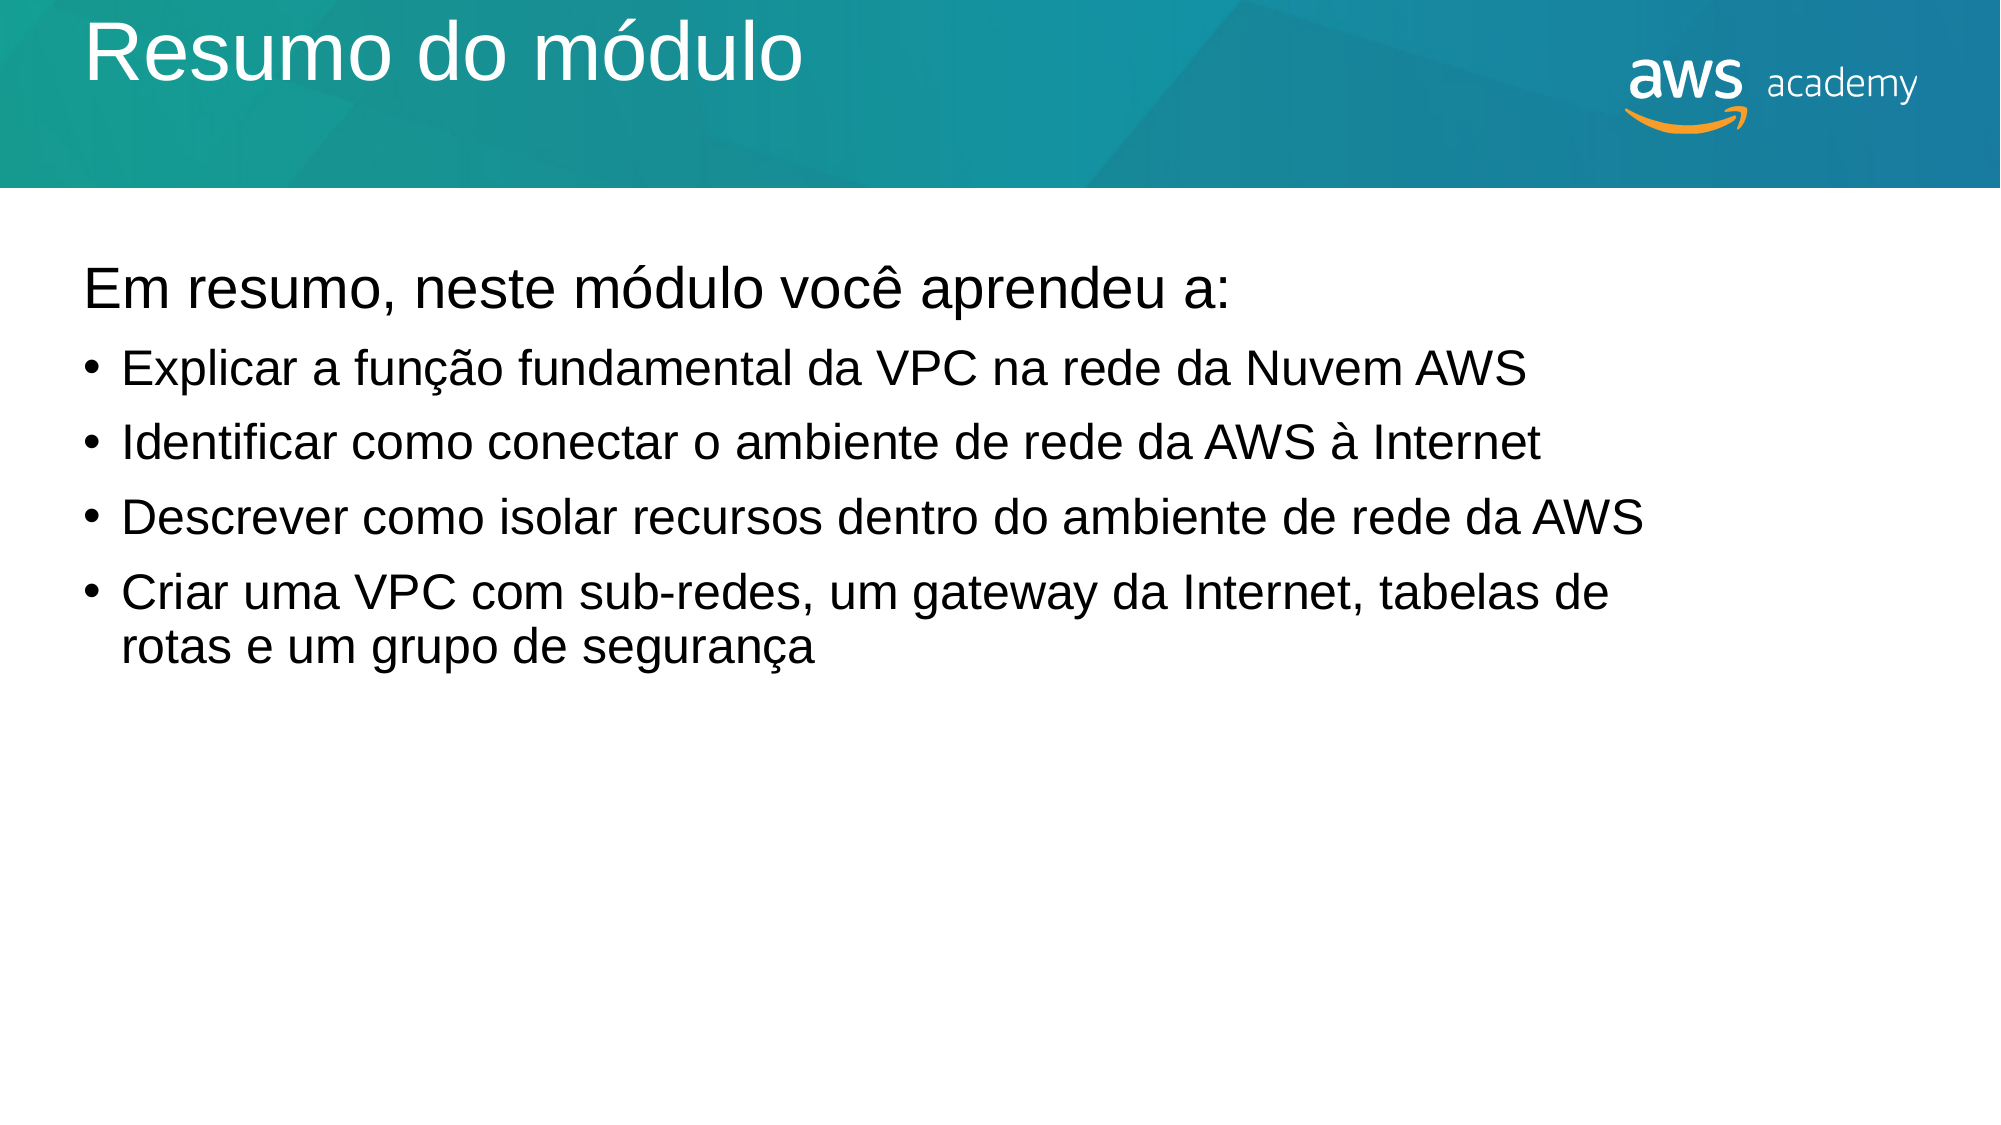

# Resumo do módulo
Em resumo, neste módulo você aprendeu a:
Explicar a função fundamental da VPC na rede da Nuvem AWS
Identificar como conectar o ambiente de rede da AWS à Internet
Descrever como isolar recursos dentro do ambiente de rede da AWS
Criar uma VPC com sub-redes, um gateway da Internet, tabelas de rotas e um grupo de segurança